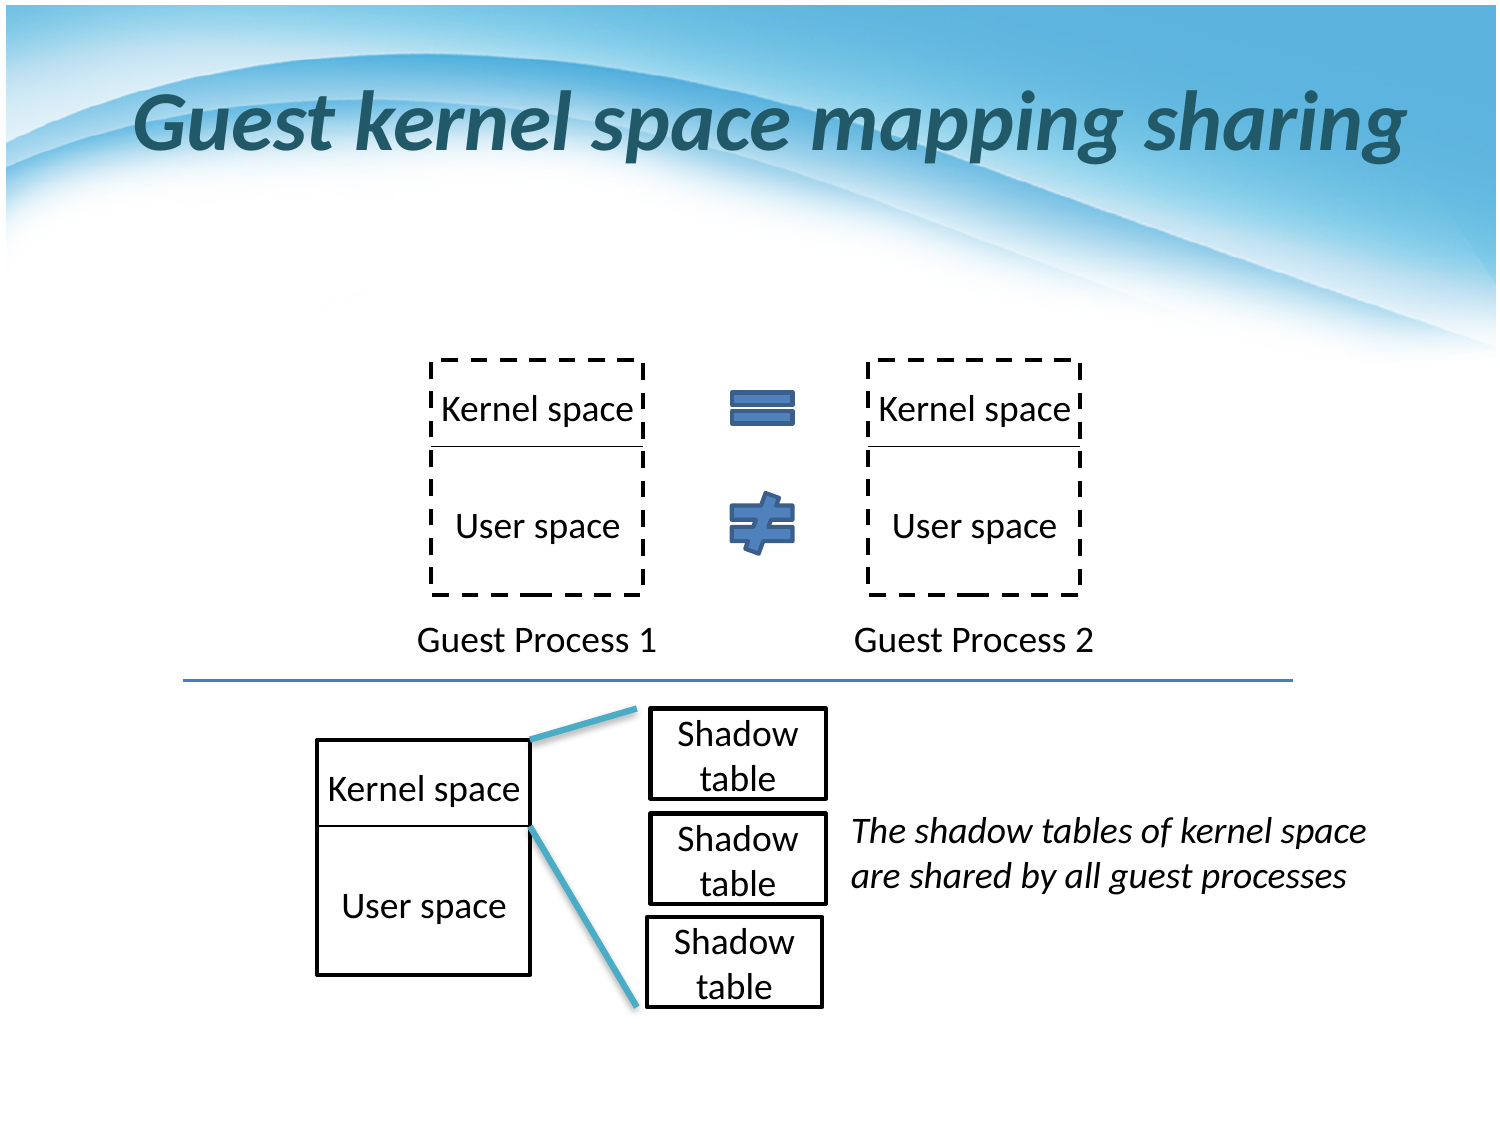

# Guest kernel space mapping sharing

Kernel space
Kernel space

User space
User space
Guest Process 1
Guest Process 2
Shadow table

Kernel space
The shadow tables of kernel space
are shared by all guest processes
Shadow table
User space
Shadow table